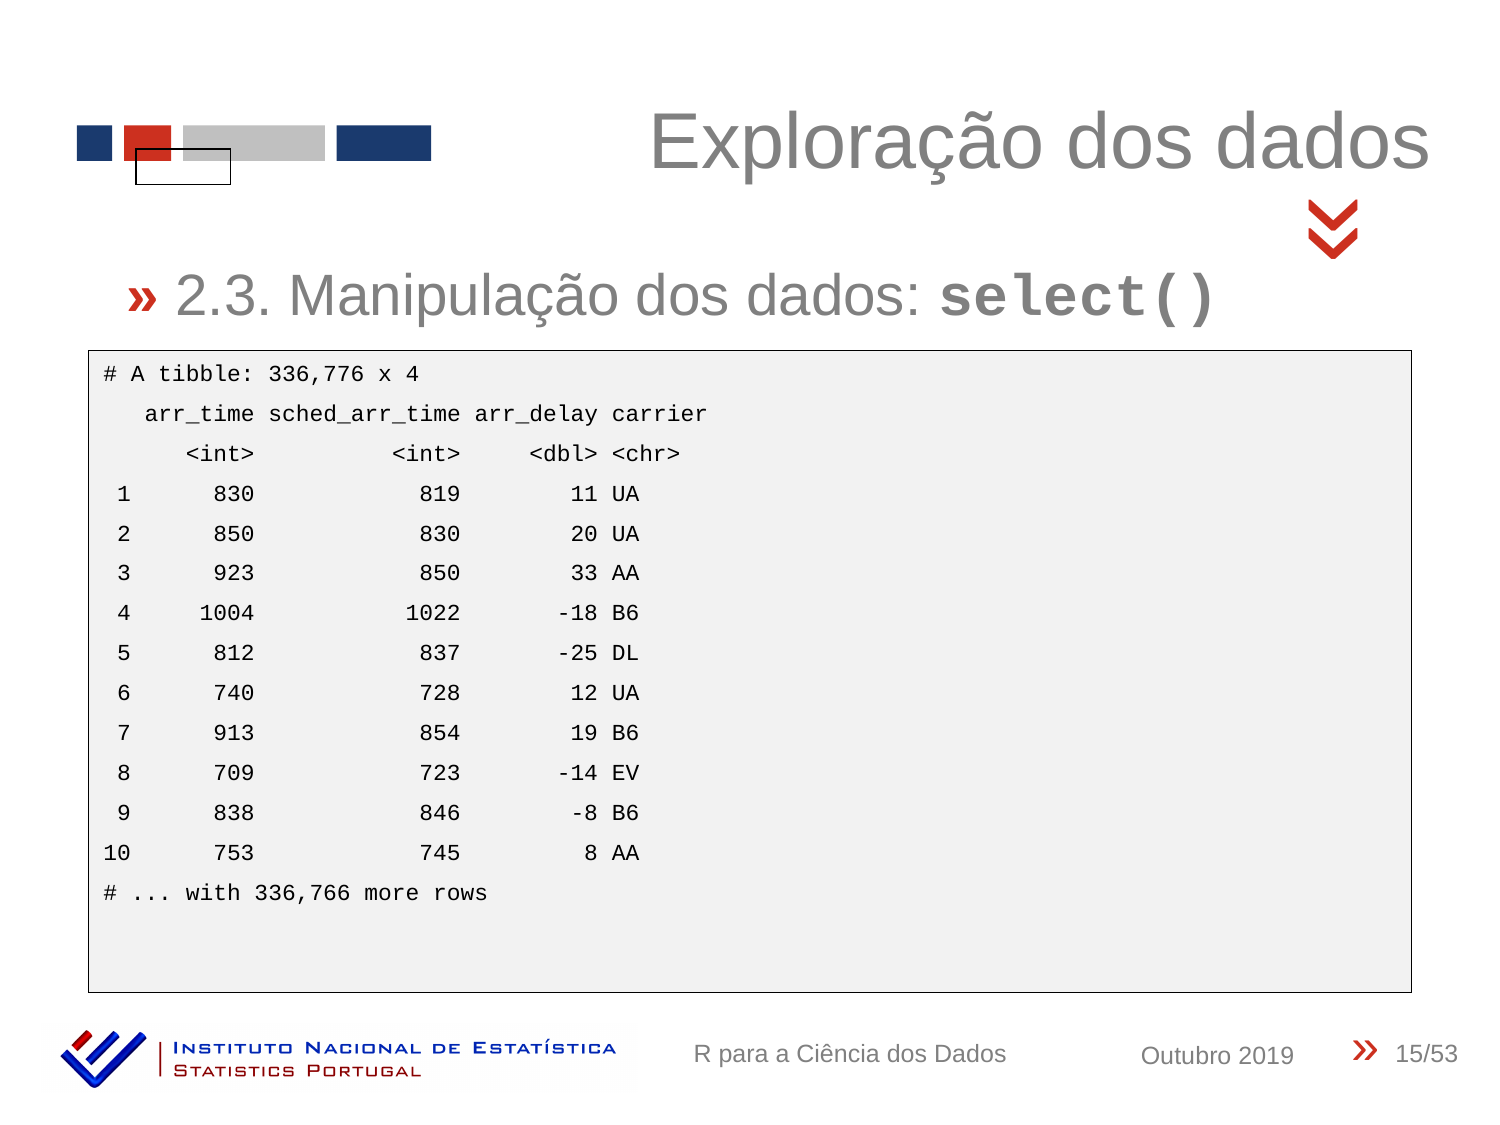

Exploração dos dados
«
» 2.3. Manipulação dos dados: select()
# A tibble: 336,776 x 4
   arr_time sched_arr_time arr_delay carrier
      <int>          <int>     <dbl> <chr>
 1      830            819        11 UA
 2      850            830        20 UA
 3      923            850        33 AA
 4     1004           1022       -18 B6
 5      812            837       -25 DL
 6      740            728        12 UA
 7      913            854        19 B6
 8      709            723       -14 EV
 9      838            846        -8 B6
10      753            745         8 AA
# ... with 336,766 more rows

15